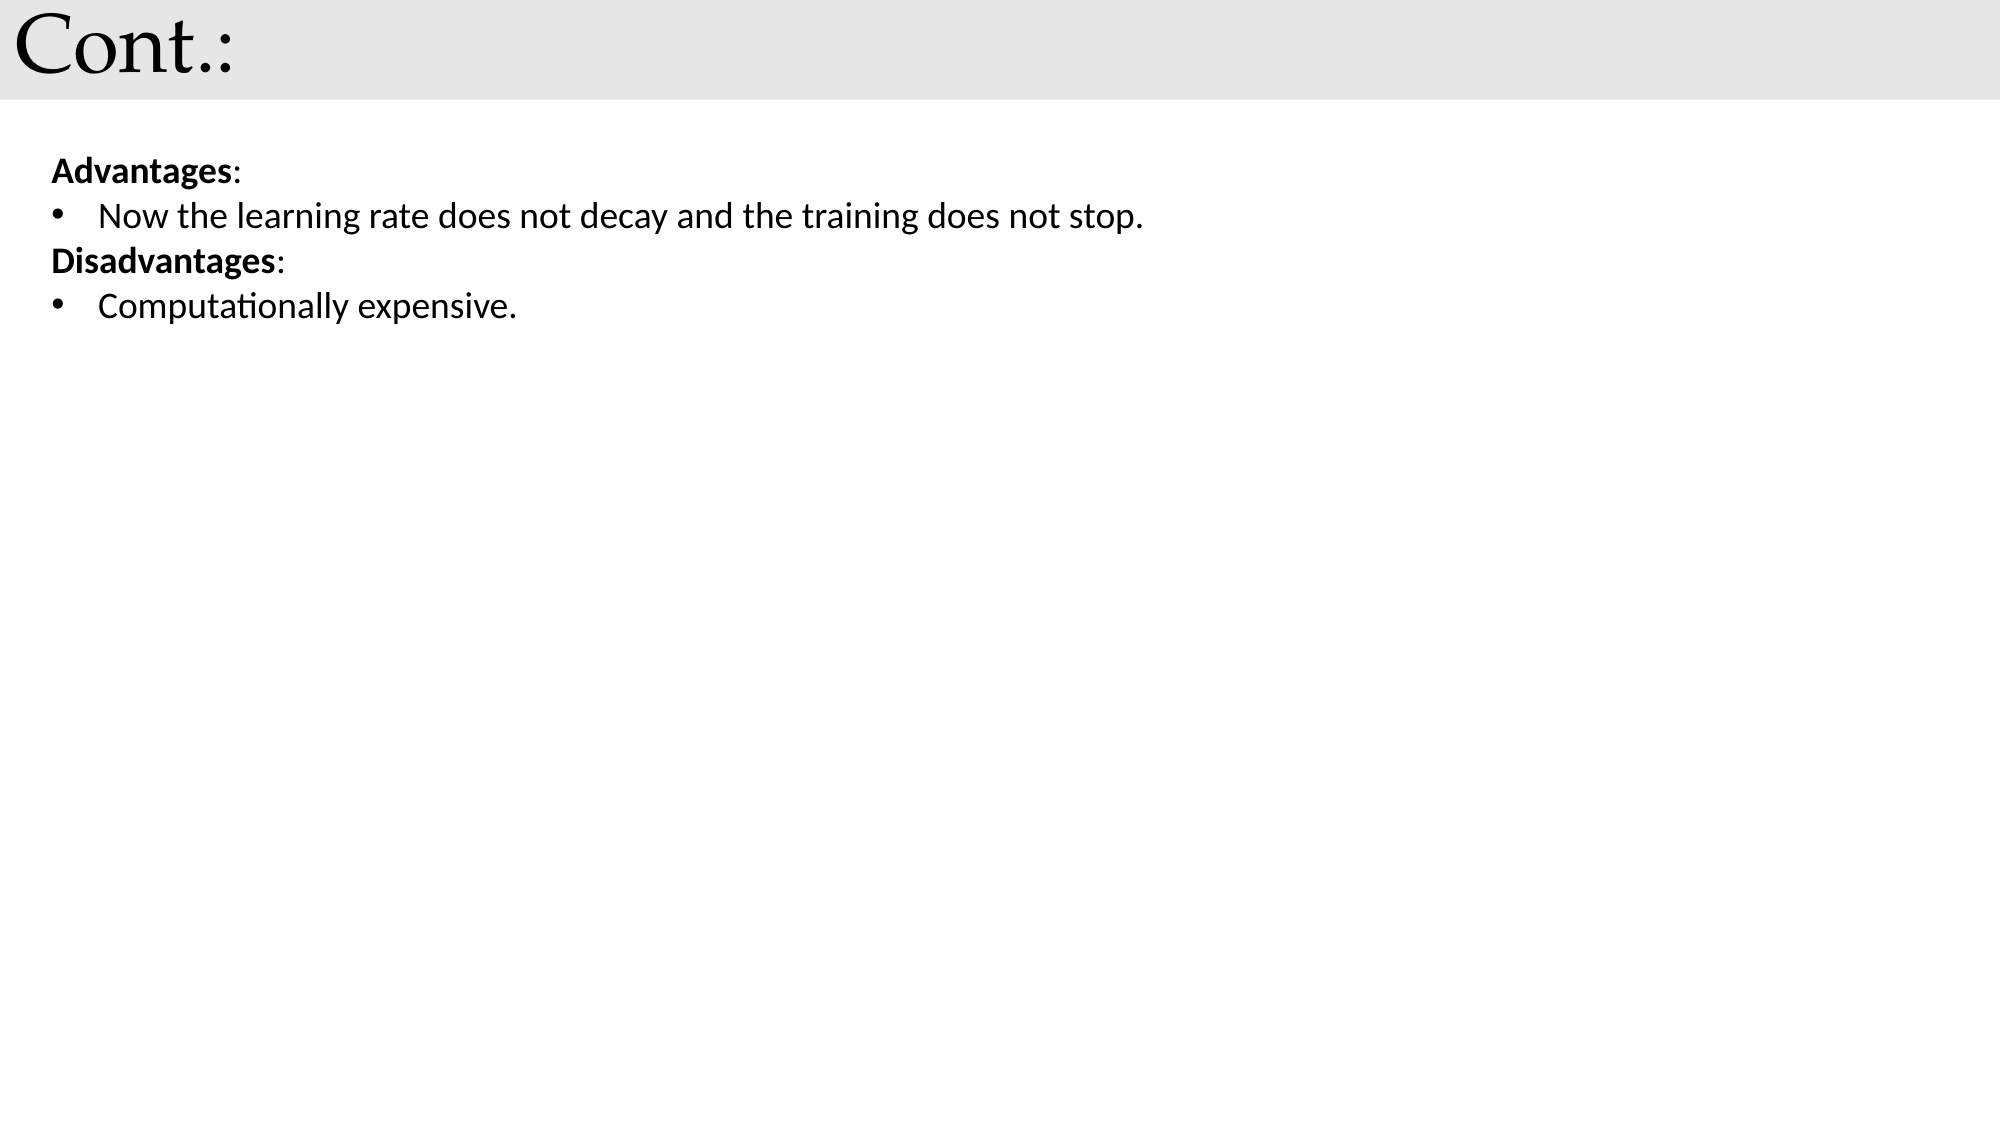

# Cont.:

Advantages:
Now the learning rate does not decay and the training does not stop.
Disadvantages:
Computationally expensive.